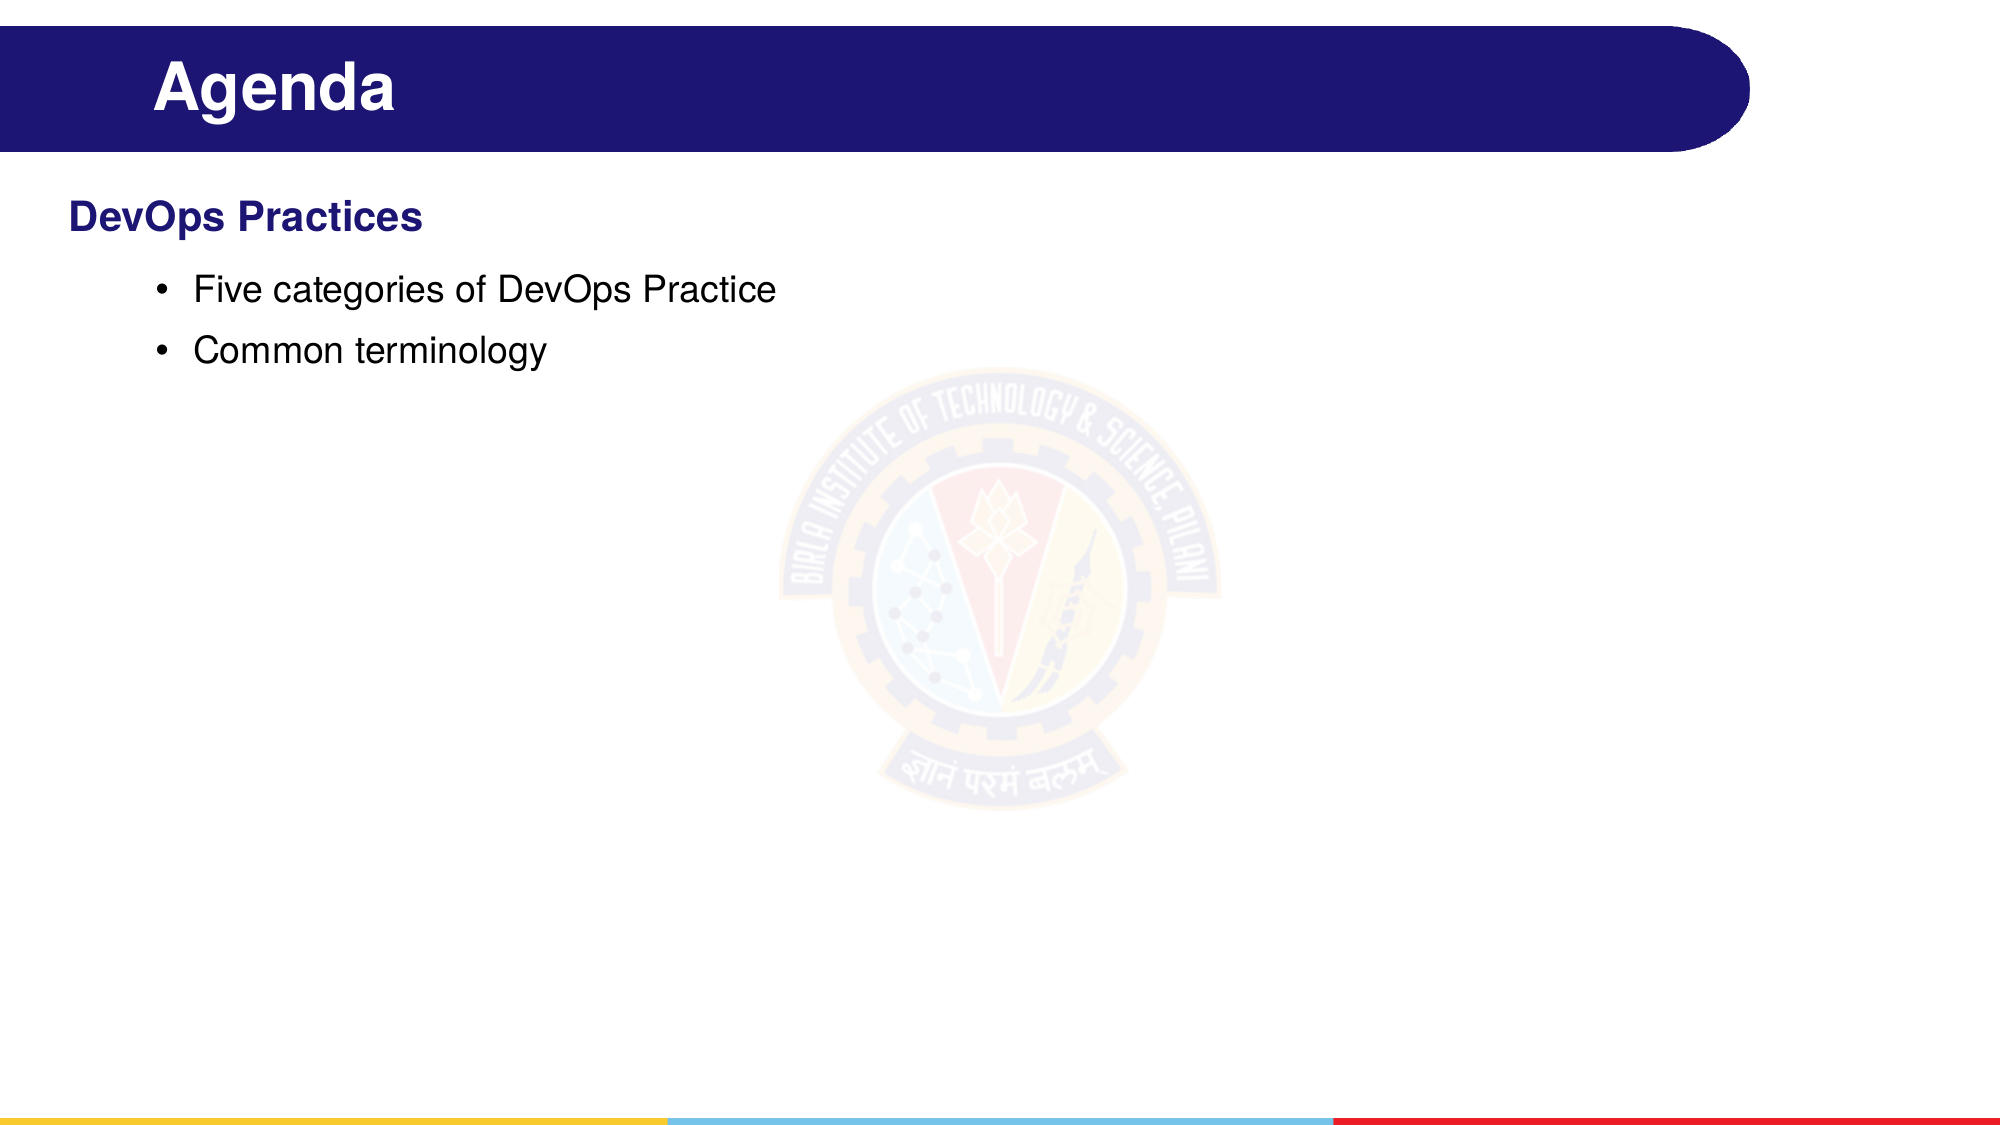

# Agenda
DevOps Practices
Five categories of DevOps Practice
Common terminology